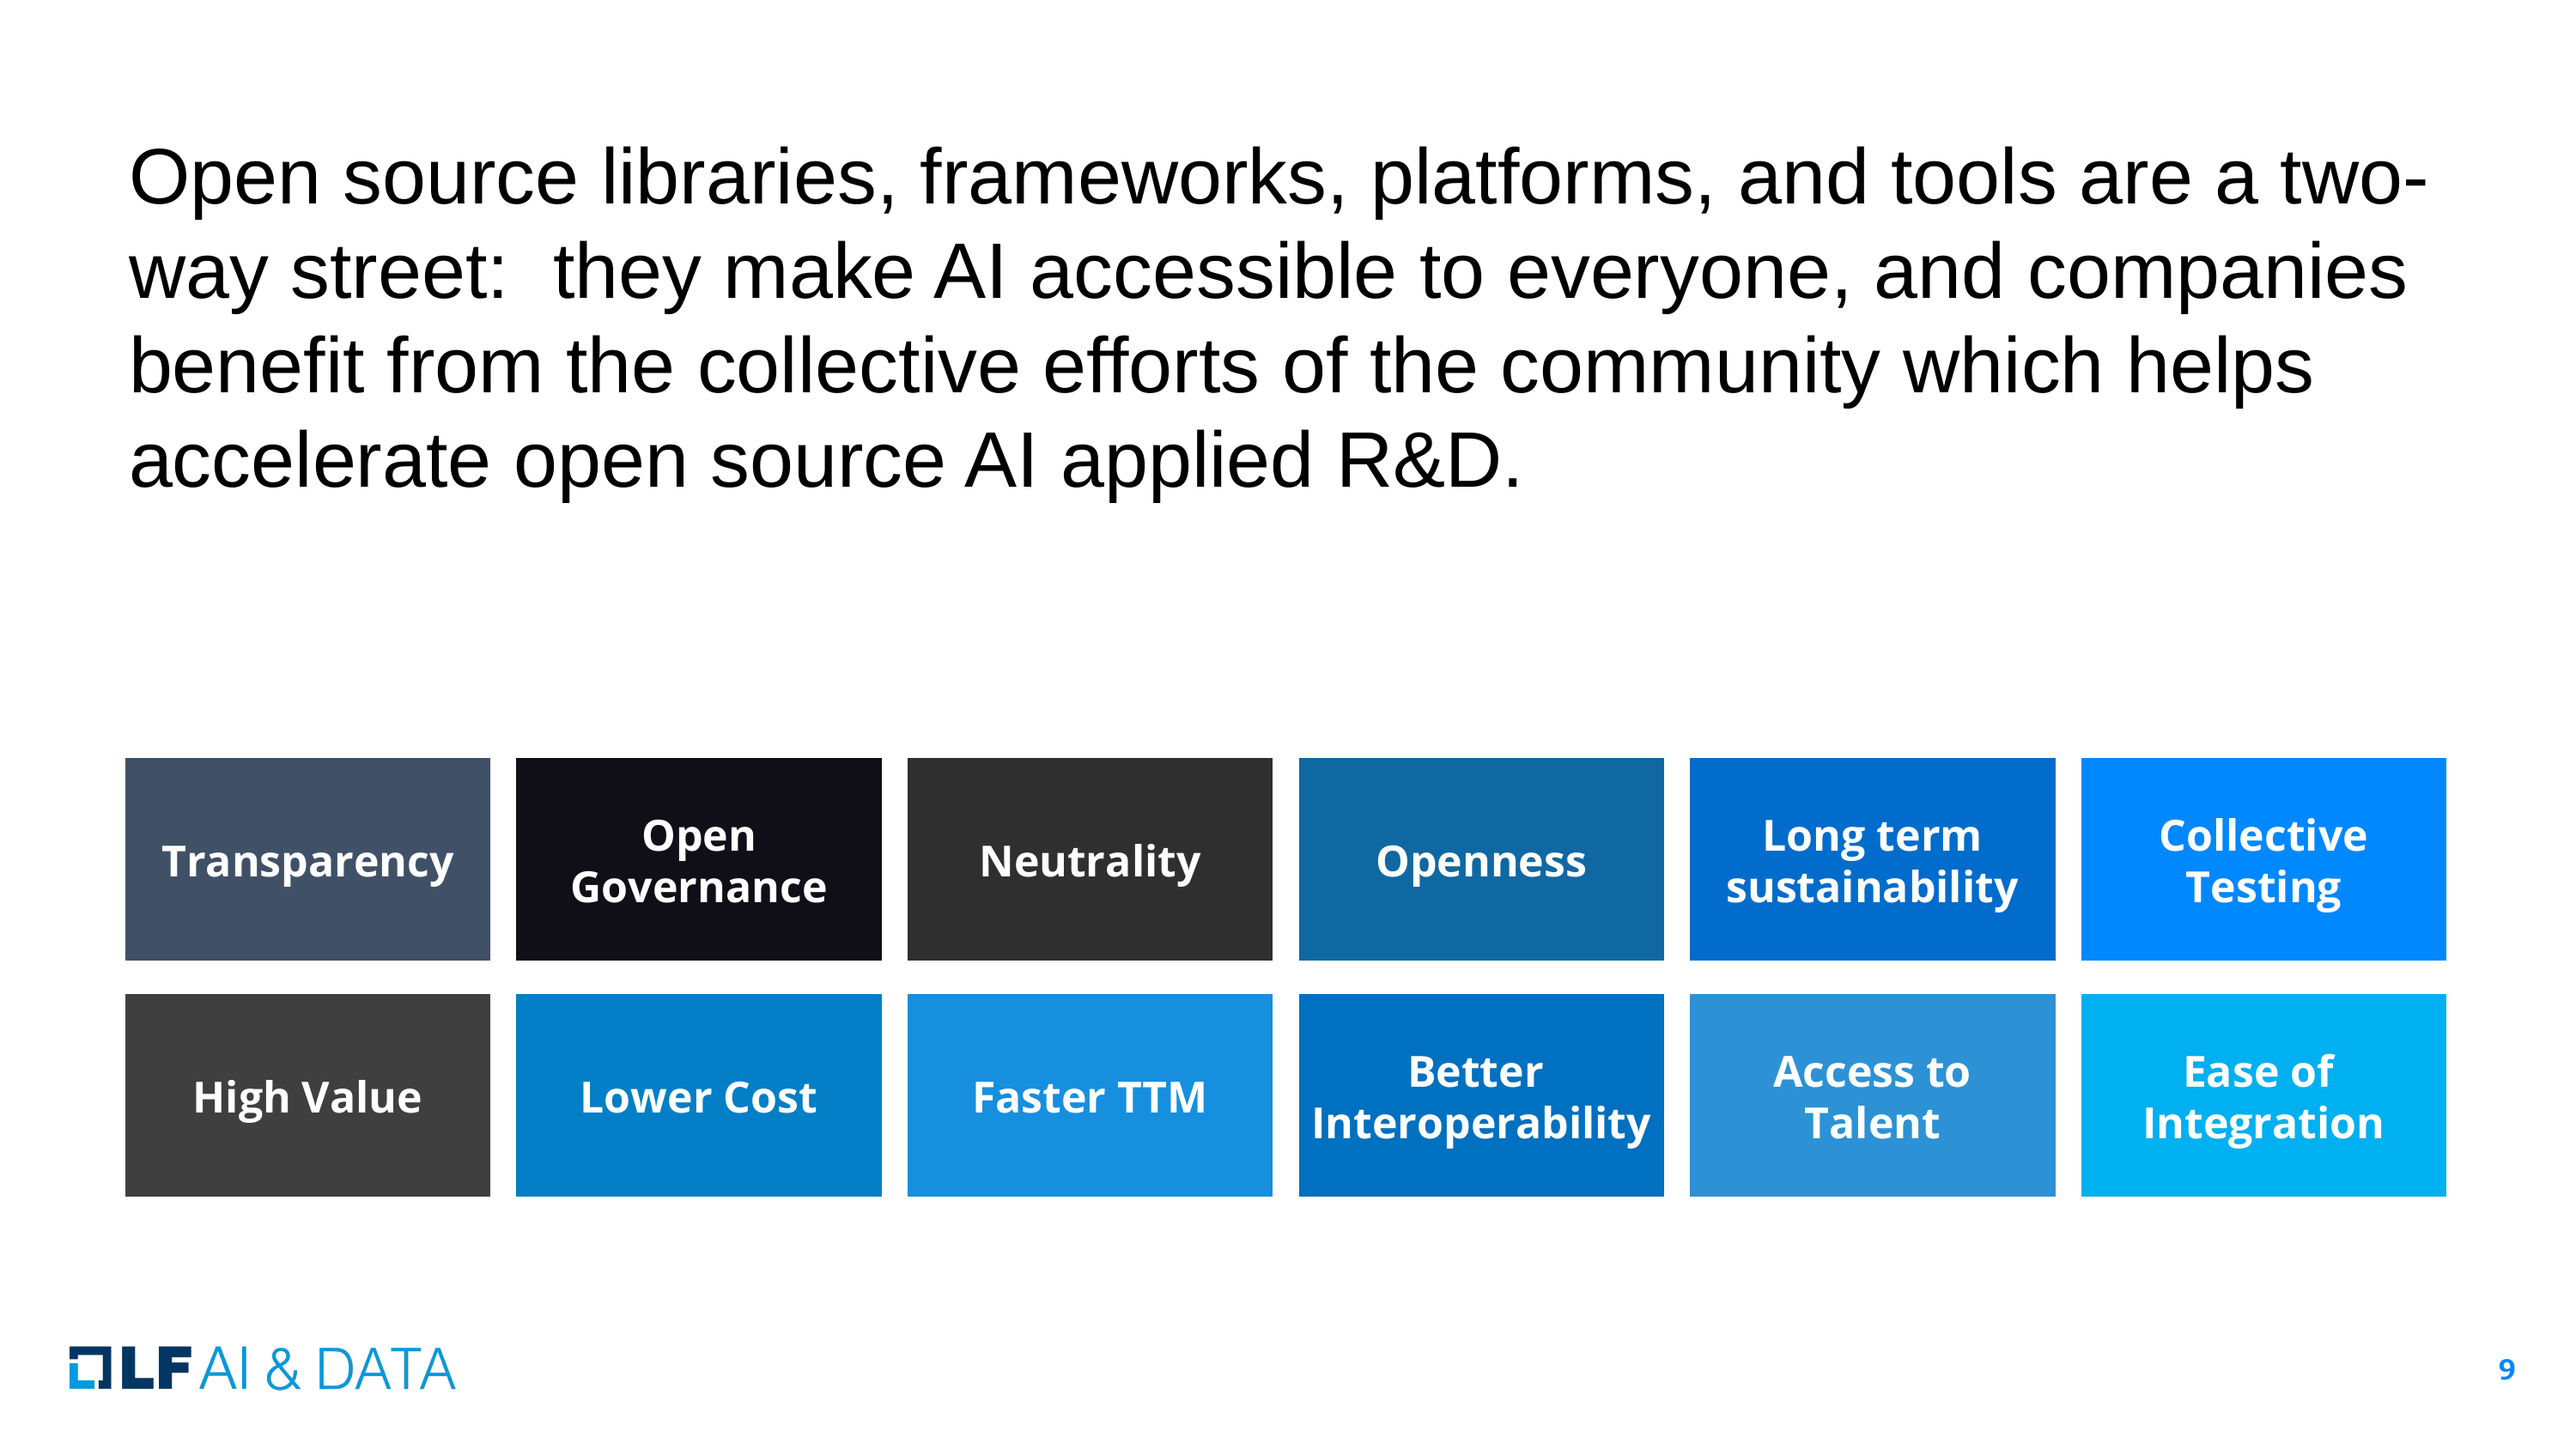

# Open source libraries, frameworks, platforms, and tools are a two-way street:  they make AI accessible to everyone, and companies benefit from the collective efforts of the community which helps accelerate open source AI applied R&D.
Open Governance
Neutrality
Openness
Transparency
Long term sustainability
Collective Testing
Lower Cost
Faster TTM
Better
Interoperability
High Value
Access to Talent
Ease of  Integration
9